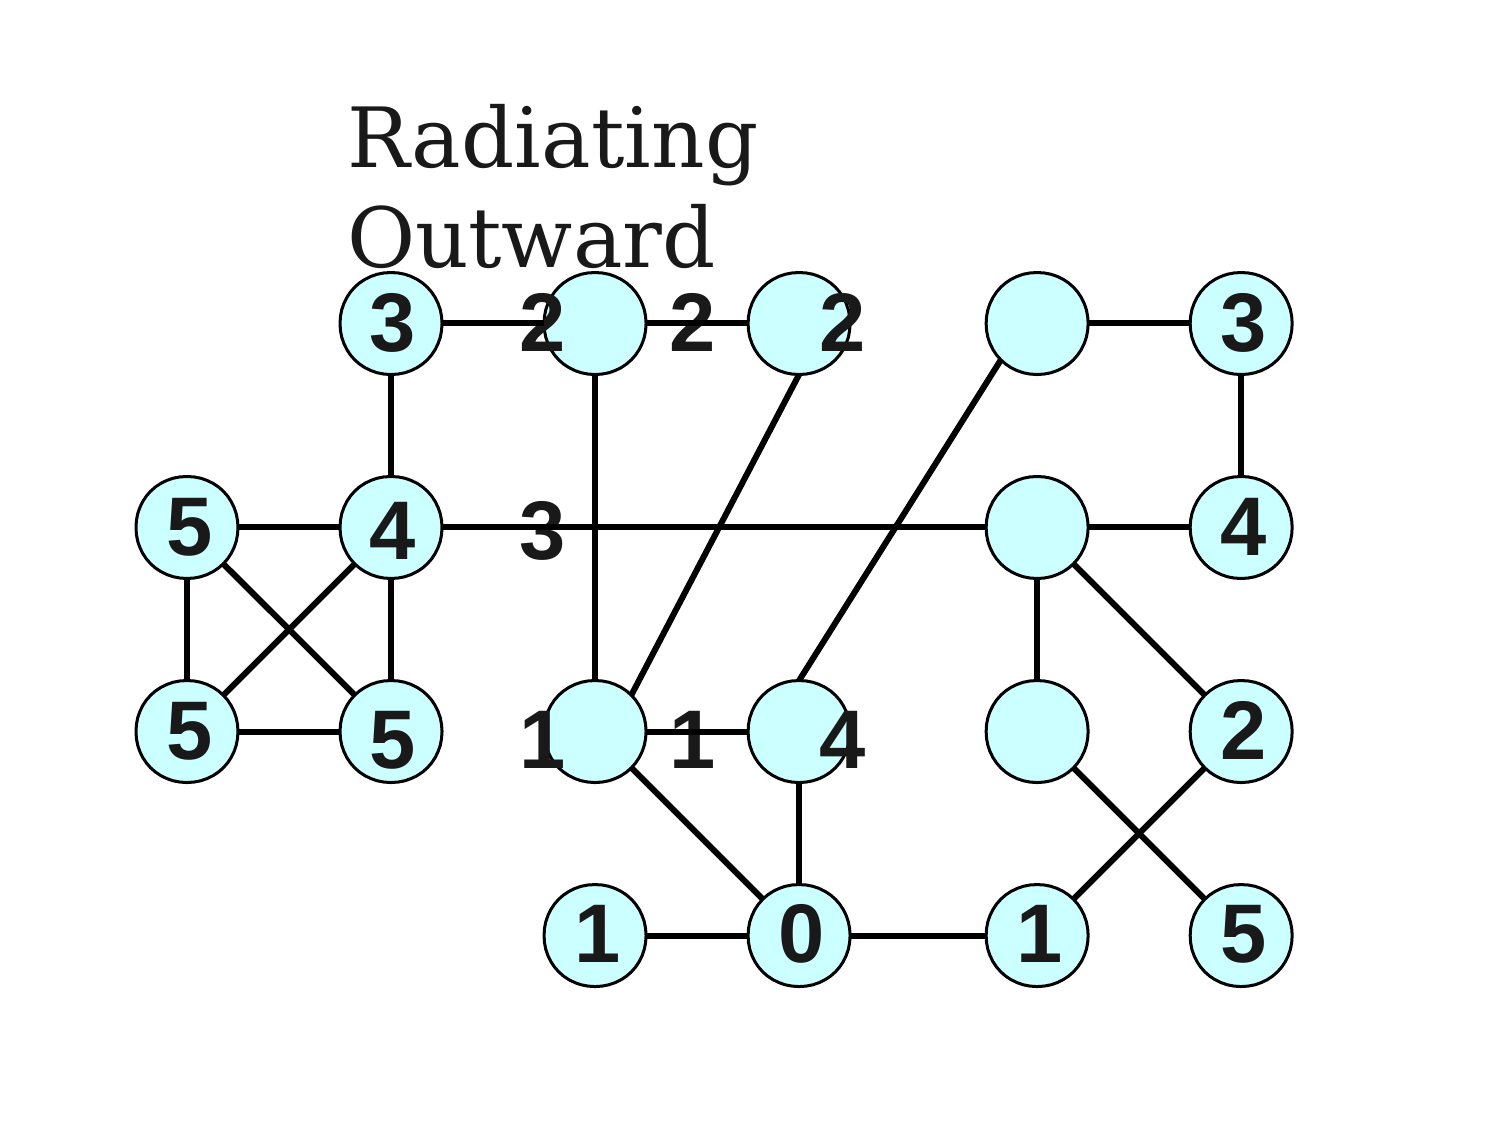

Radiating Outward
3	2	2	2

4	3

5	1	1	4
3

5
4

5
2

1
0
1
5